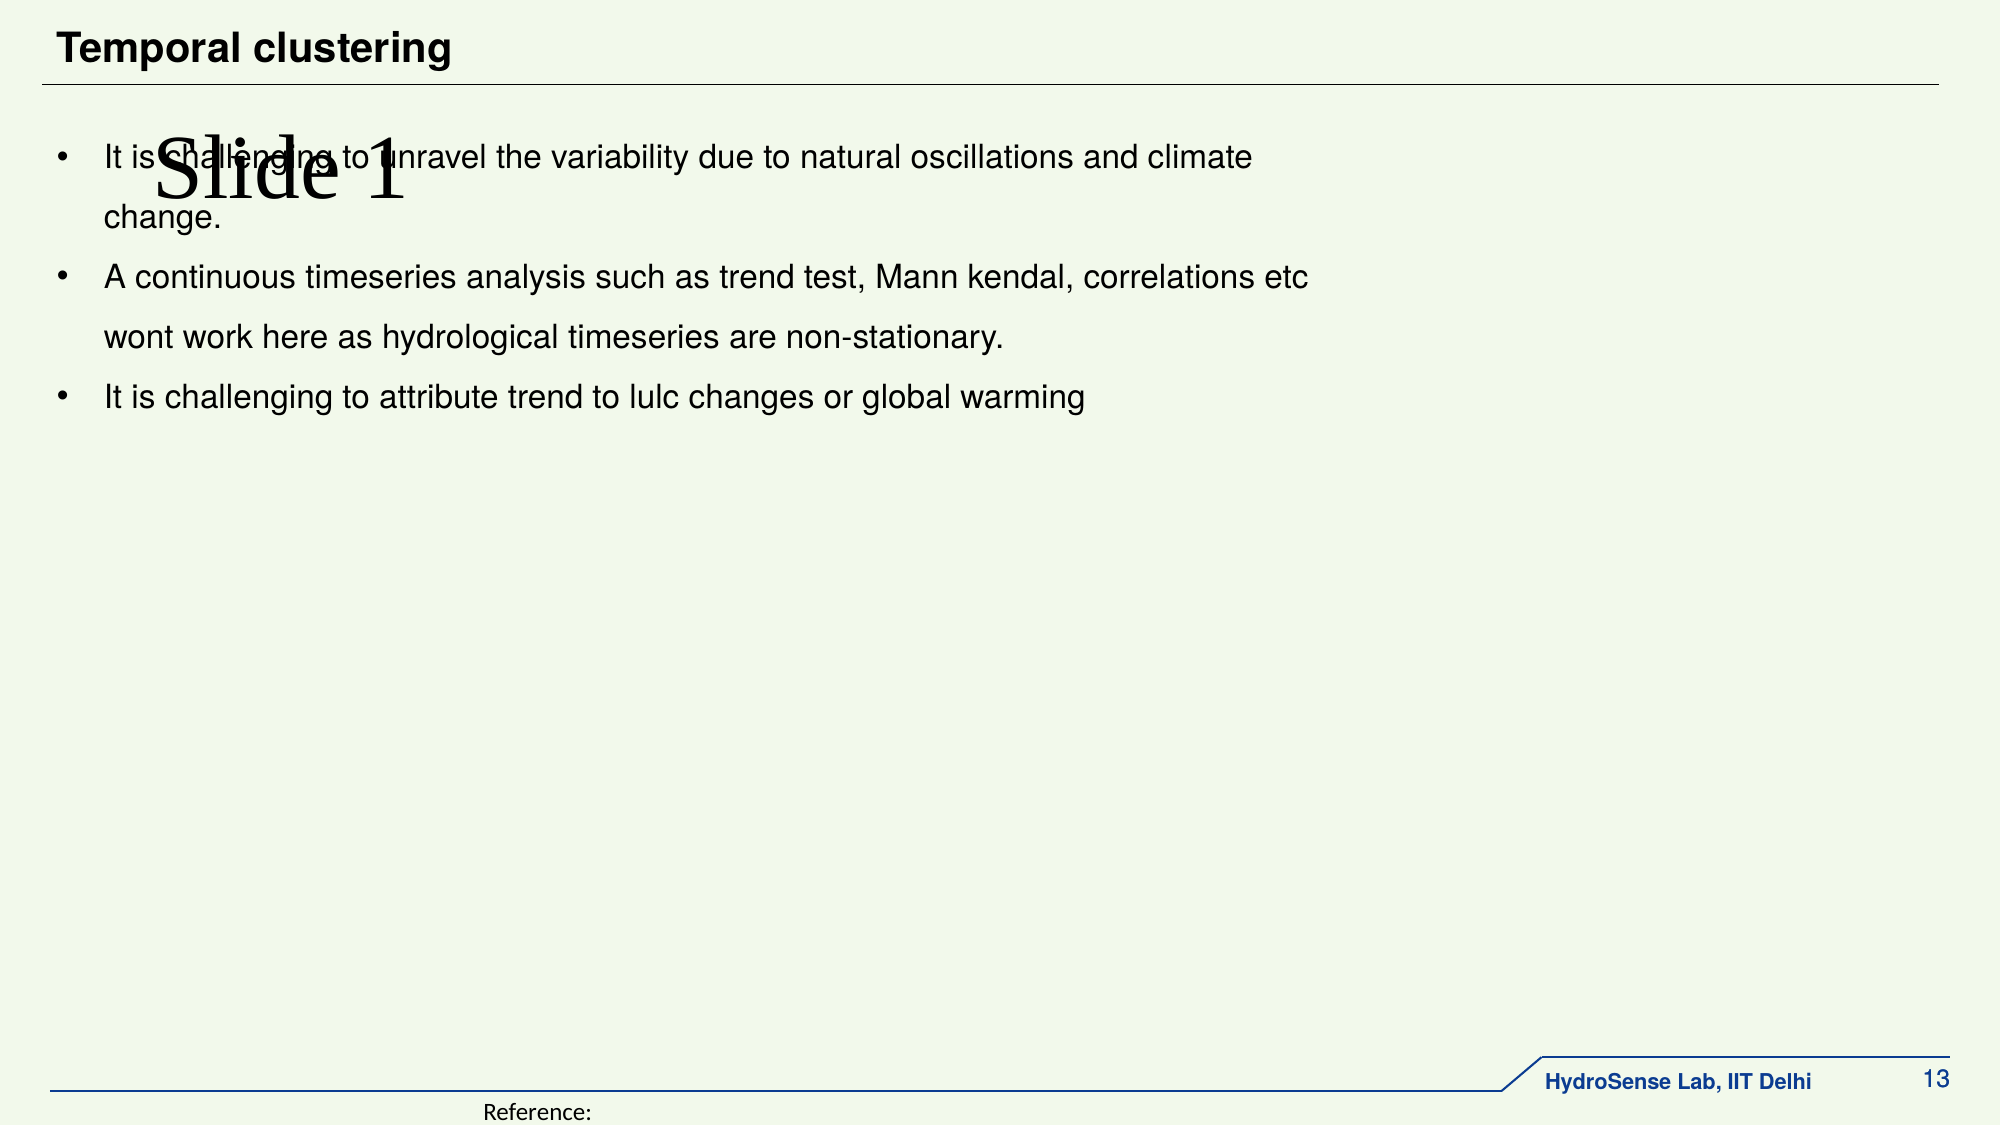

Temporal clustering
# Slide 1
It is challenging to unravel the variability due to natural oscillations and climate change.
A continuous timeseries analysis such as trend test, Mann kendal, correlations etc wont work here as hydrological timeseries are non-stationary.
It is challenging to attribute trend to lulc changes or global warming
Reference: